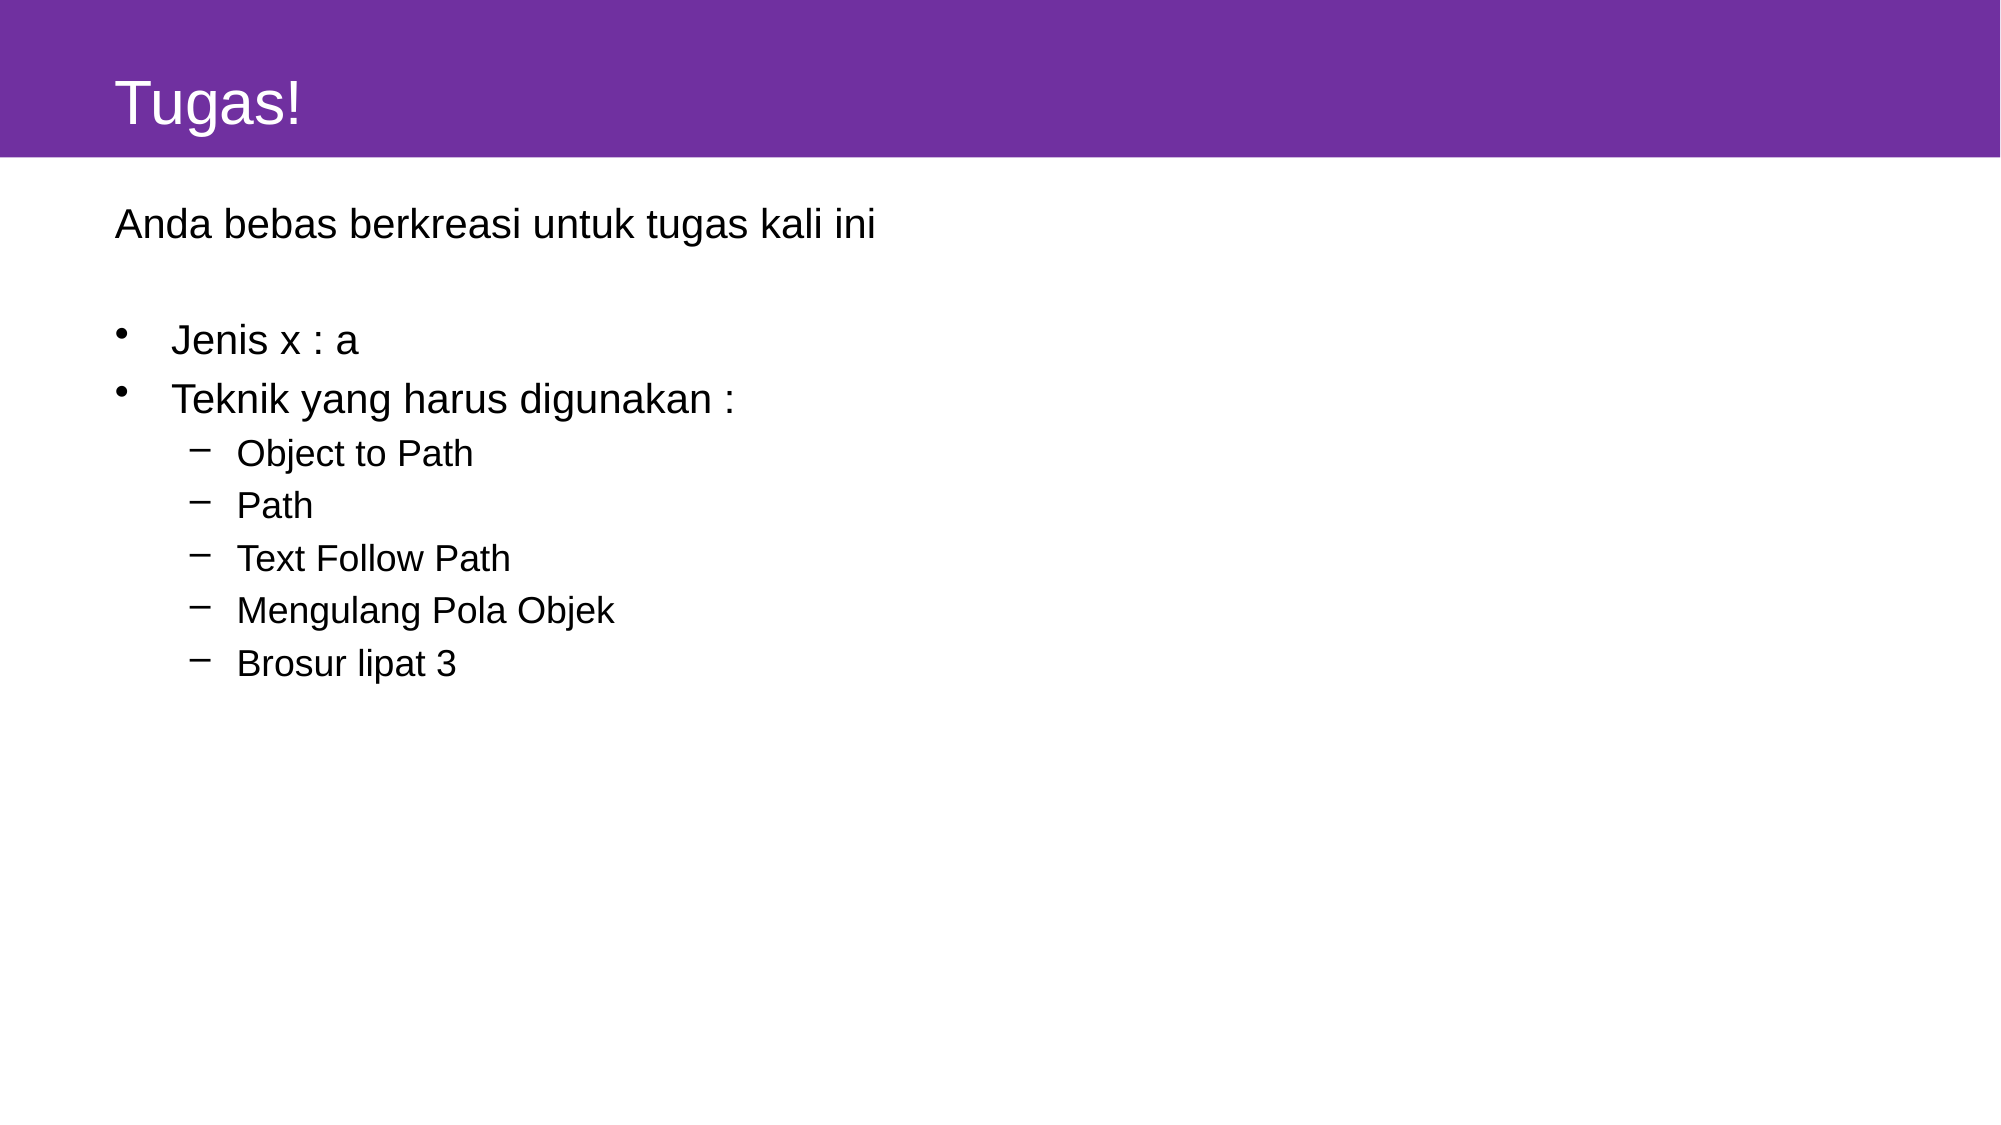

# Tugas!
Anda bebas berkreasi untuk tugas kali ini

Jenis x : a
Teknik yang harus digunakan :
Object to Path
Path
Text Follow Path
Mengulang Pola Objek
Brosur lipat 3